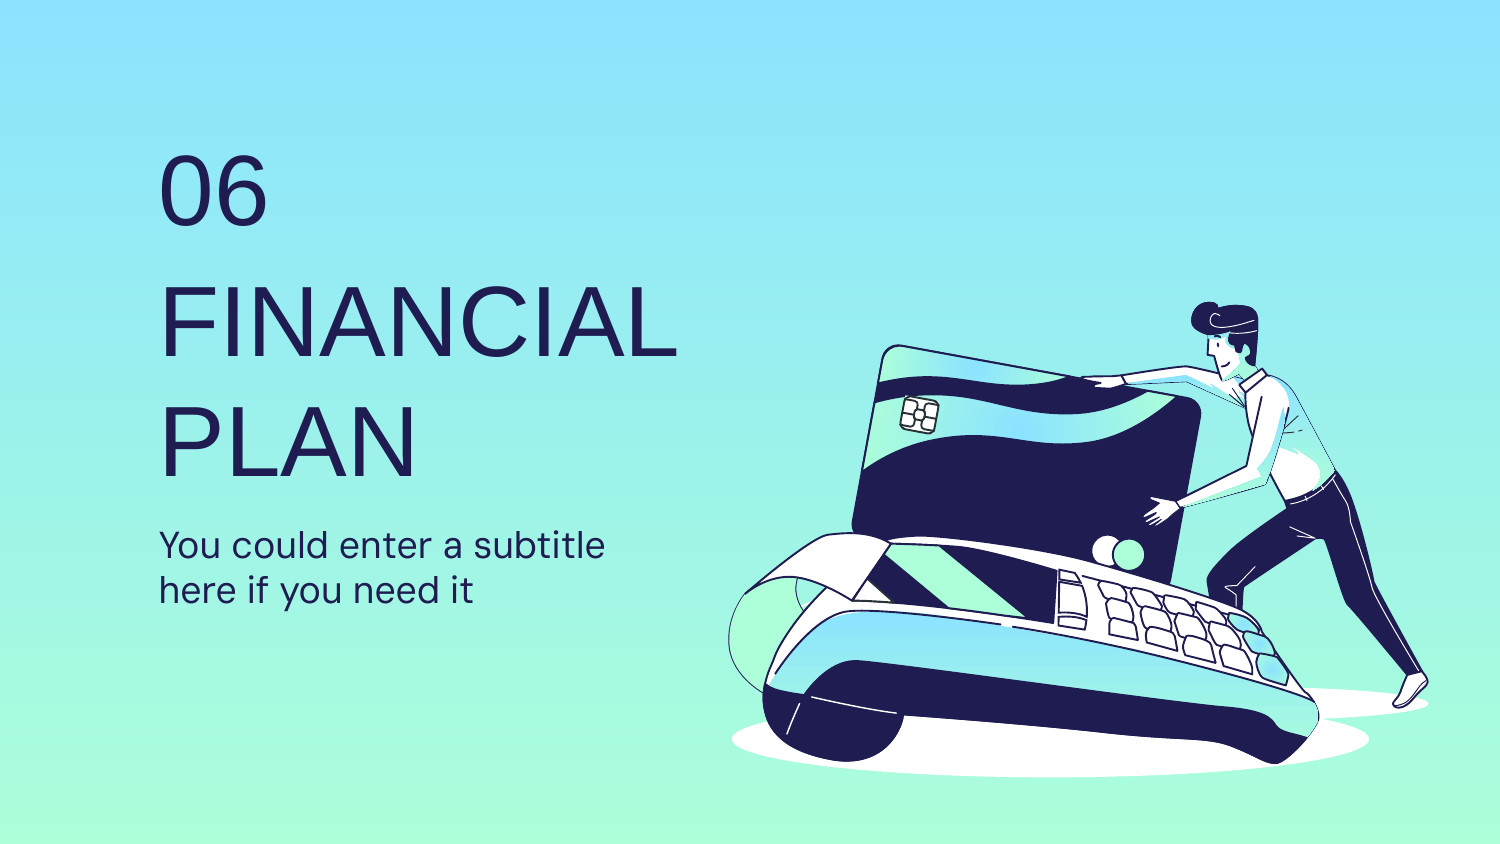

06
# FINANCIAL PLAN

You could enter a subtitle here if you need it